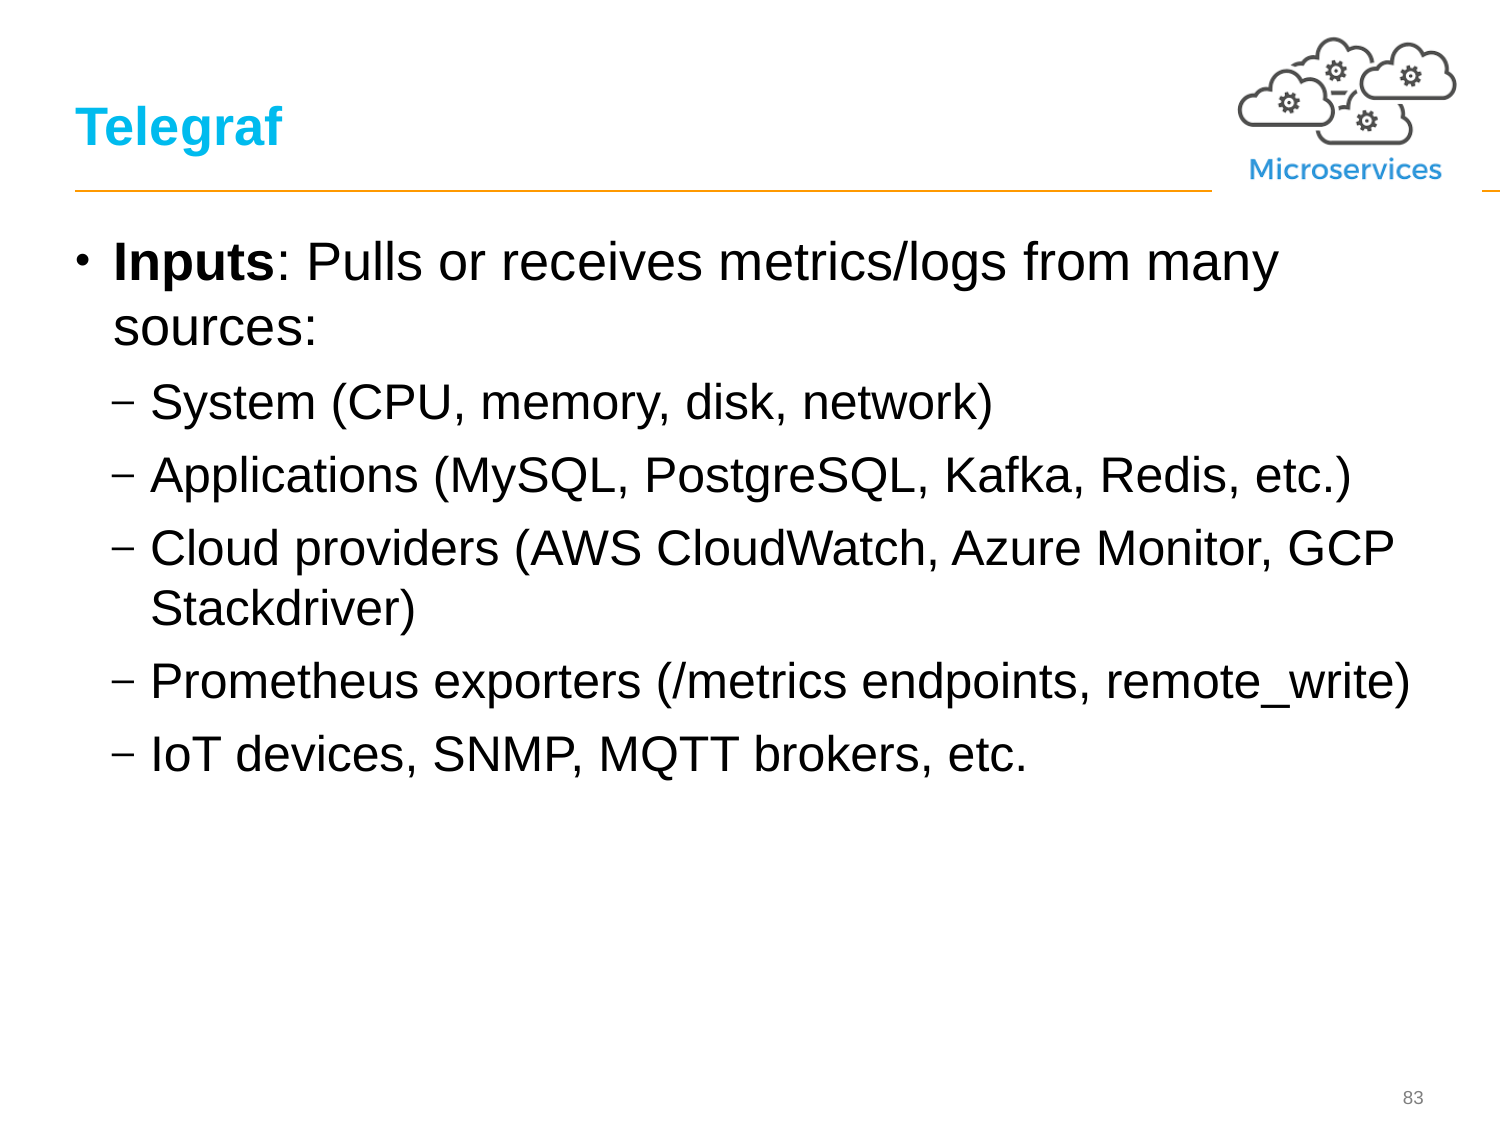

# Telegraf
Inputs: Pulls or receives metrics/logs from many sources:
System (CPU, memory, disk, network)
Applications (MySQL, PostgreSQL, Kafka, Redis, etc.)
Cloud providers (AWS CloudWatch, Azure Monitor, GCP Stackdriver)
Prometheus exporters (/metrics endpoints, remote_write)
IoT devices, SNMP, MQTT brokers, etc.